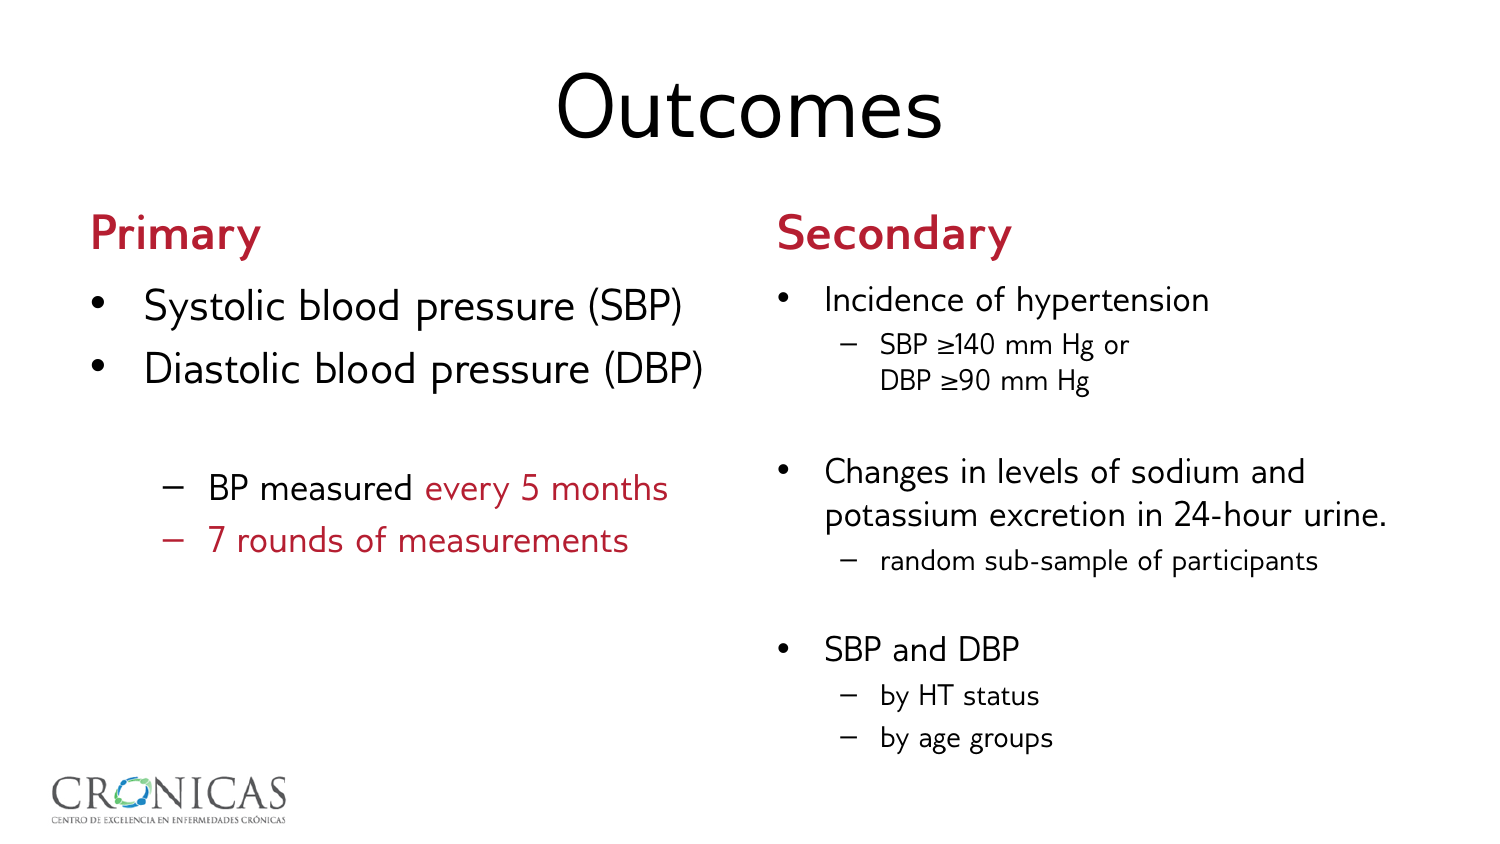

# Outcomes
Primary
Secondary
Systolic blood pressure (SBP)
Diastolic blood pressure (DBP)

BP measured every 5 months
7 rounds of measurements
Incidence of hypertension
SBP ≥140 mm Hg or
DBP ≥90 mm Hg

Changes in levels of sodium and potassium excretion in 24-hour urine.
random sub-sample of participants

SBP and DBP
by HT status
by age groups